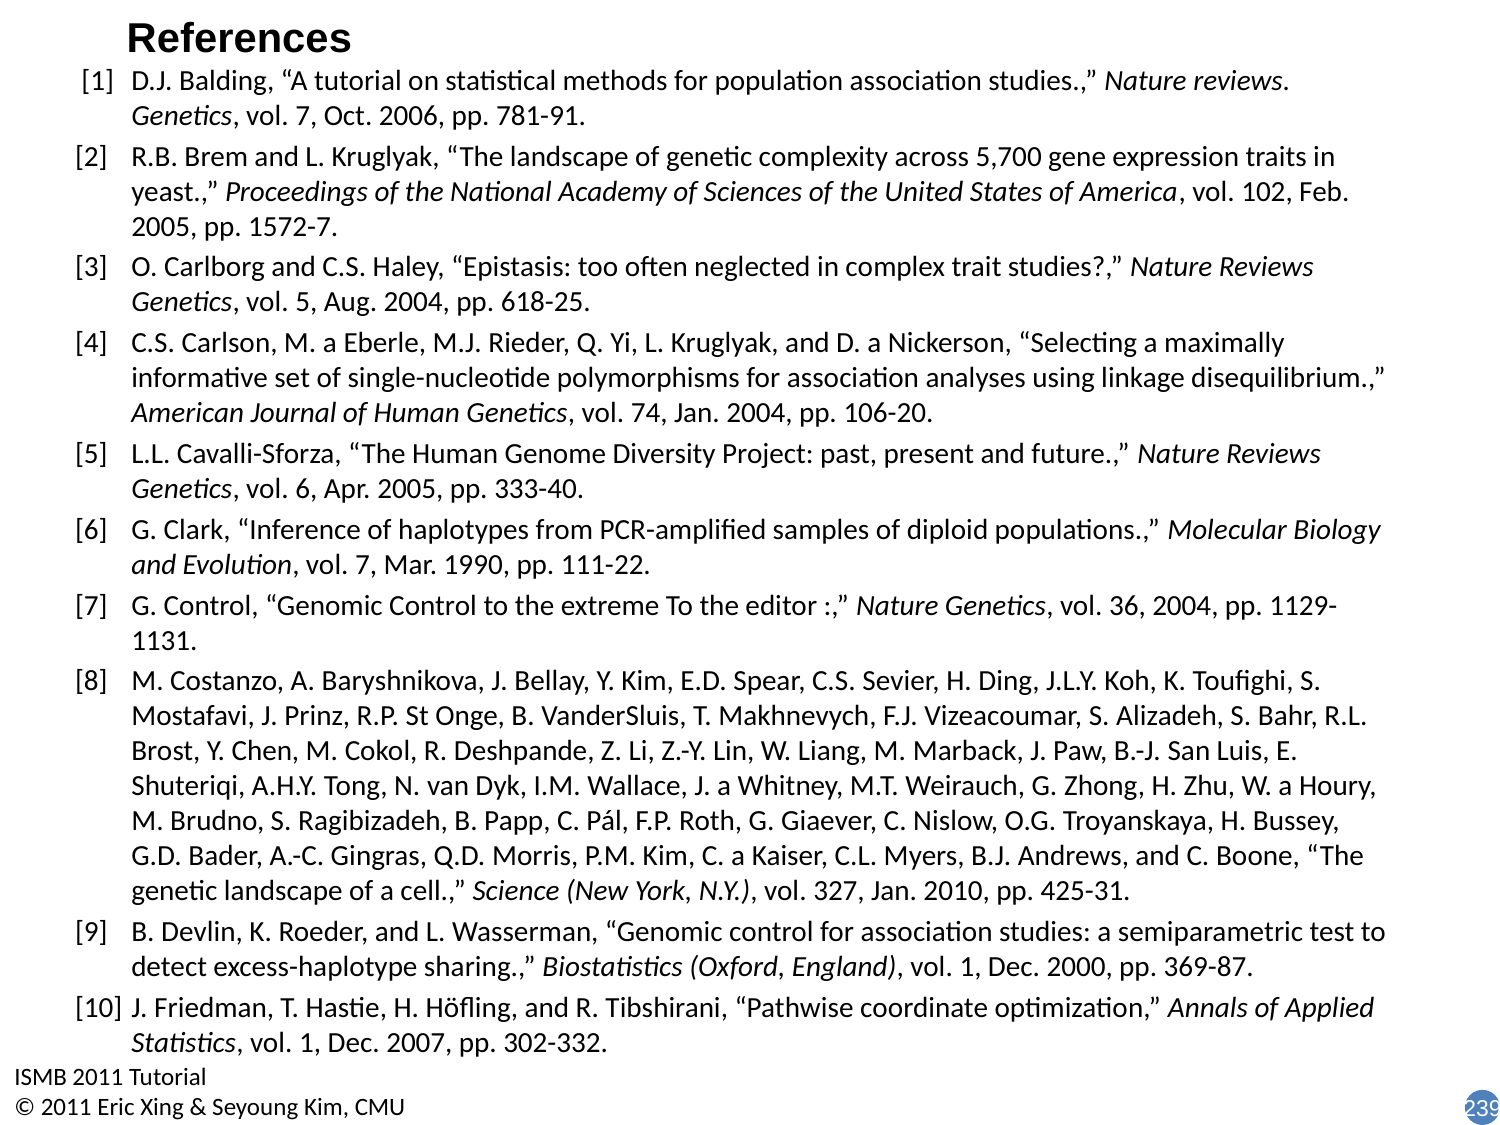

# References
 [1]	D.J. Balding, “A tutorial on statistical methods for population association studies.,” Nature reviews. Genetics, vol. 7, Oct. 2006, pp. 781-91.
[2]	R.B. Brem and L. Kruglyak, “The landscape of genetic complexity across 5,700 gene expression traits in yeast.,” Proceedings of the National Academy of Sciences of the United States of America, vol. 102, Feb. 2005, pp. 1572-7.
[3]	O. Carlborg and C.S. Haley, “Epistasis: too often neglected in complex trait studies?,” Nature Reviews Genetics, vol. 5, Aug. 2004, pp. 618-25.
[4]	C.S. Carlson, M. a Eberle, M.J. Rieder, Q. Yi, L. Kruglyak, and D. a Nickerson, “Selecting a maximally informative set of single-nucleotide polymorphisms for association analyses using linkage disequilibrium.,” American Journal of Human Genetics, vol. 74, Jan. 2004, pp. 106-20.
[5]	L.L. Cavalli-Sforza, “The Human Genome Diversity Project: past, present and future.,” Nature Reviews Genetics, vol. 6, Apr. 2005, pp. 333-40.
[6]	G. Clark, “Inference of haplotypes from PCR-amplified samples of diploid populations.,” Molecular Biology and Evolution, vol. 7, Mar. 1990, pp. 111-22.
[7]	G. Control, “Genomic Control to the extreme To the editor :,” Nature Genetics, vol. 36, 2004, pp. 1129-1131.
[8]	M. Costanzo, A. Baryshnikova, J. Bellay, Y. Kim, E.D. Spear, C.S. Sevier, H. Ding, J.L.Y. Koh, K. Toufighi, S. Mostafavi, J. Prinz, R.P. St Onge, B. VanderSluis, T. Makhnevych, F.J. Vizeacoumar, S. Alizadeh, S. Bahr, R.L. Brost, Y. Chen, M. Cokol, R. Deshpande, Z. Li, Z.-Y. Lin, W. Liang, M. Marback, J. Paw, B.-J. San Luis, E. Shuteriqi, A.H.Y. Tong, N. van Dyk, I.M. Wallace, J. a Whitney, M.T. Weirauch, G. Zhong, H. Zhu, W. a Houry, M. Brudno, S. Ragibizadeh, B. Papp, C. Pál, F.P. Roth, G. Giaever, C. Nislow, O.G. Troyanskaya, H. Bussey, G.D. Bader, A.-C. Gingras, Q.D. Morris, P.M. Kim, C. a Kaiser, C.L. Myers, B.J. Andrews, and C. Boone, “The genetic landscape of a cell.,” Science (New York, N.Y.), vol. 327, Jan. 2010, pp. 425-31.
[9]	B. Devlin, K. Roeder, and L. Wasserman, “Genomic control for association studies: a semiparametric test to detect excess-haplotype sharing.,” Biostatistics (Oxford, England), vol. 1, Dec. 2000, pp. 369-87.
[10]	J. Friedman, T. Hastie, H. Höfling, and R. Tibshirani, “Pathwise coordinate optimization,” Annals of Applied Statistics, vol. 1, Dec. 2007, pp. 302-332.